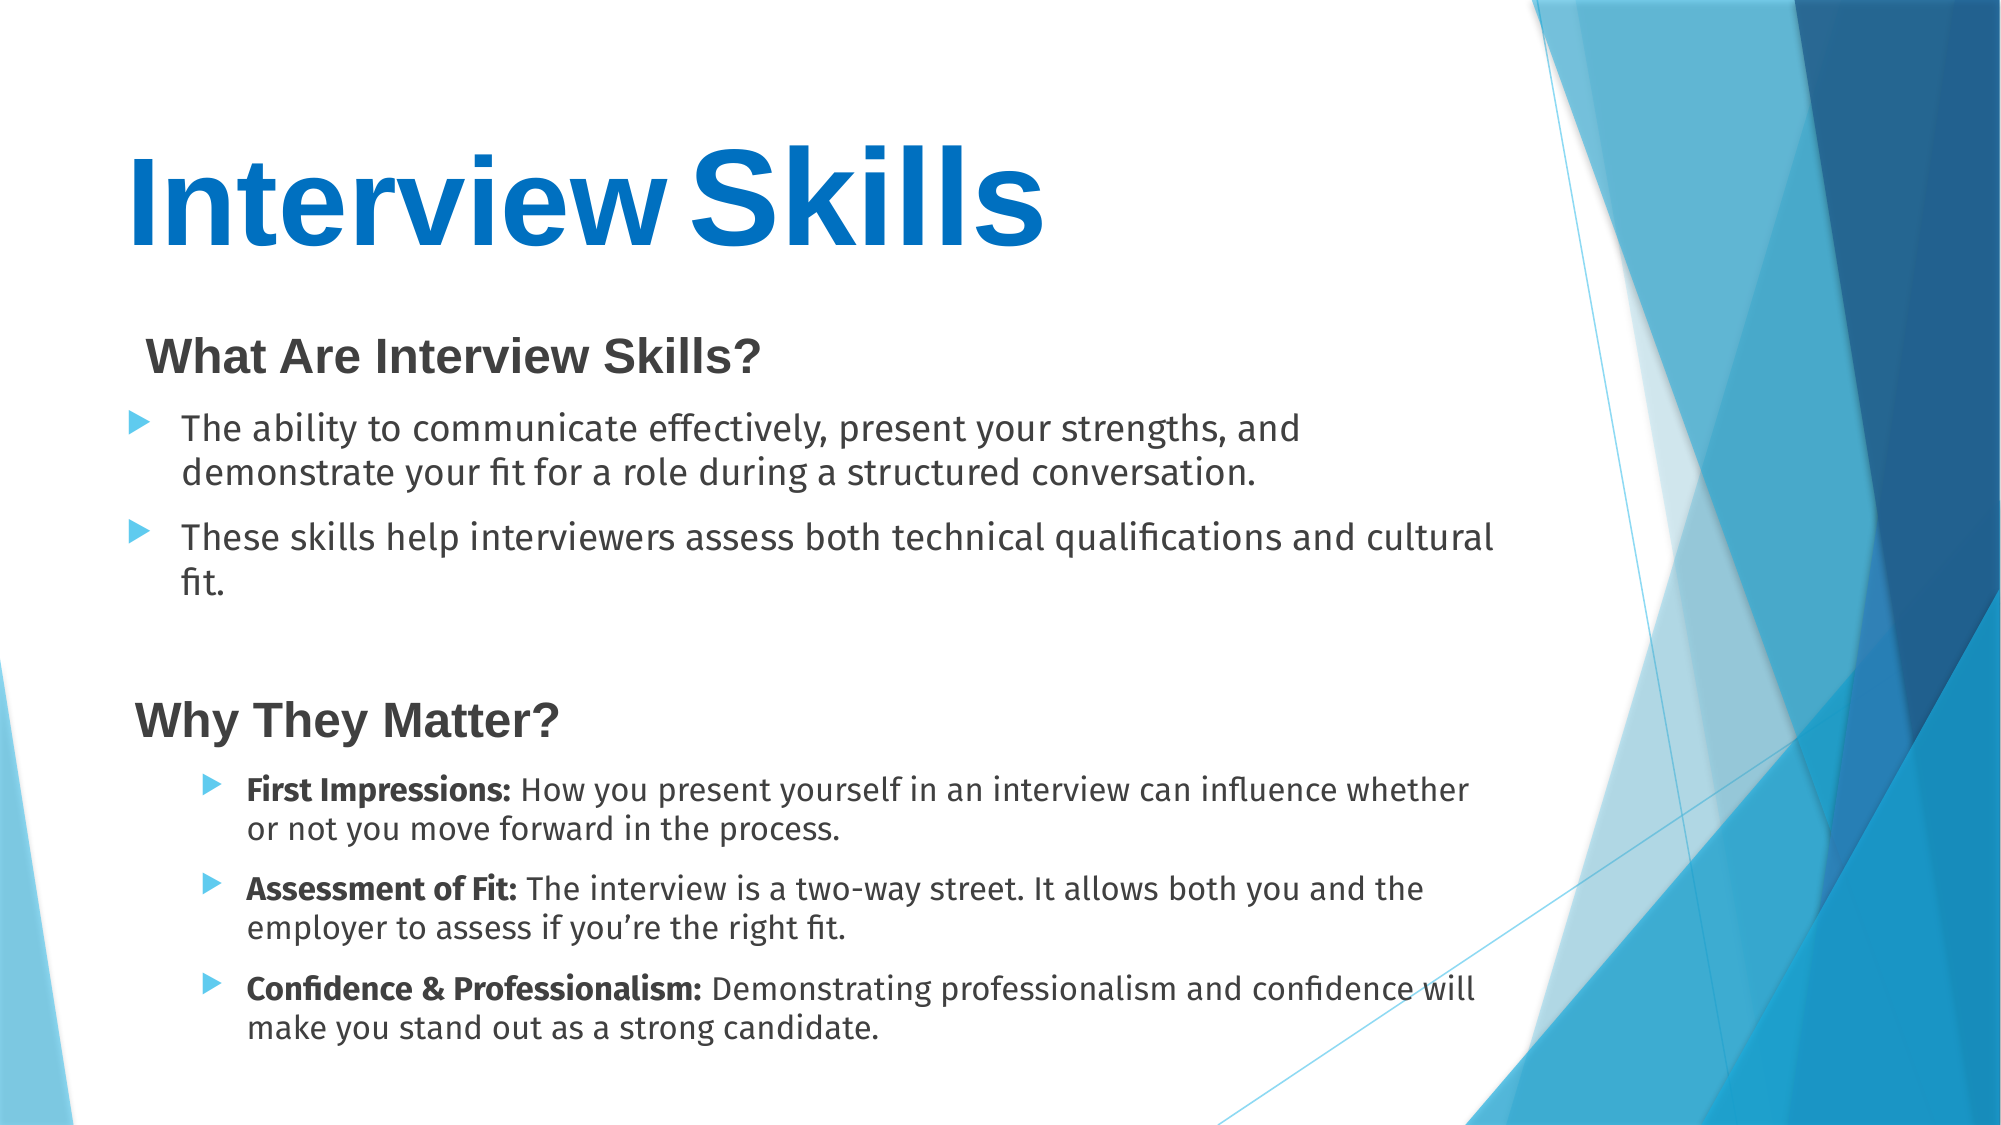

# Interview Skills
  What Are Interview Skills?
The ability to communicate effectively, present your strengths, and demonstrate your fit for a role during a structured conversation.
These skills help interviewers assess both technical qualifications and cultural fit.

 Why They Matter?
First Impressions: How you present yourself in an interview can influence whether or not you move forward in the process.
Assessment of Fit: The interview is a two-way street. It allows both you and the employer to assess if you’re the right fit.
Confidence & Professionalism: Demonstrating professionalism and confidence will make you stand out as a strong candidate.